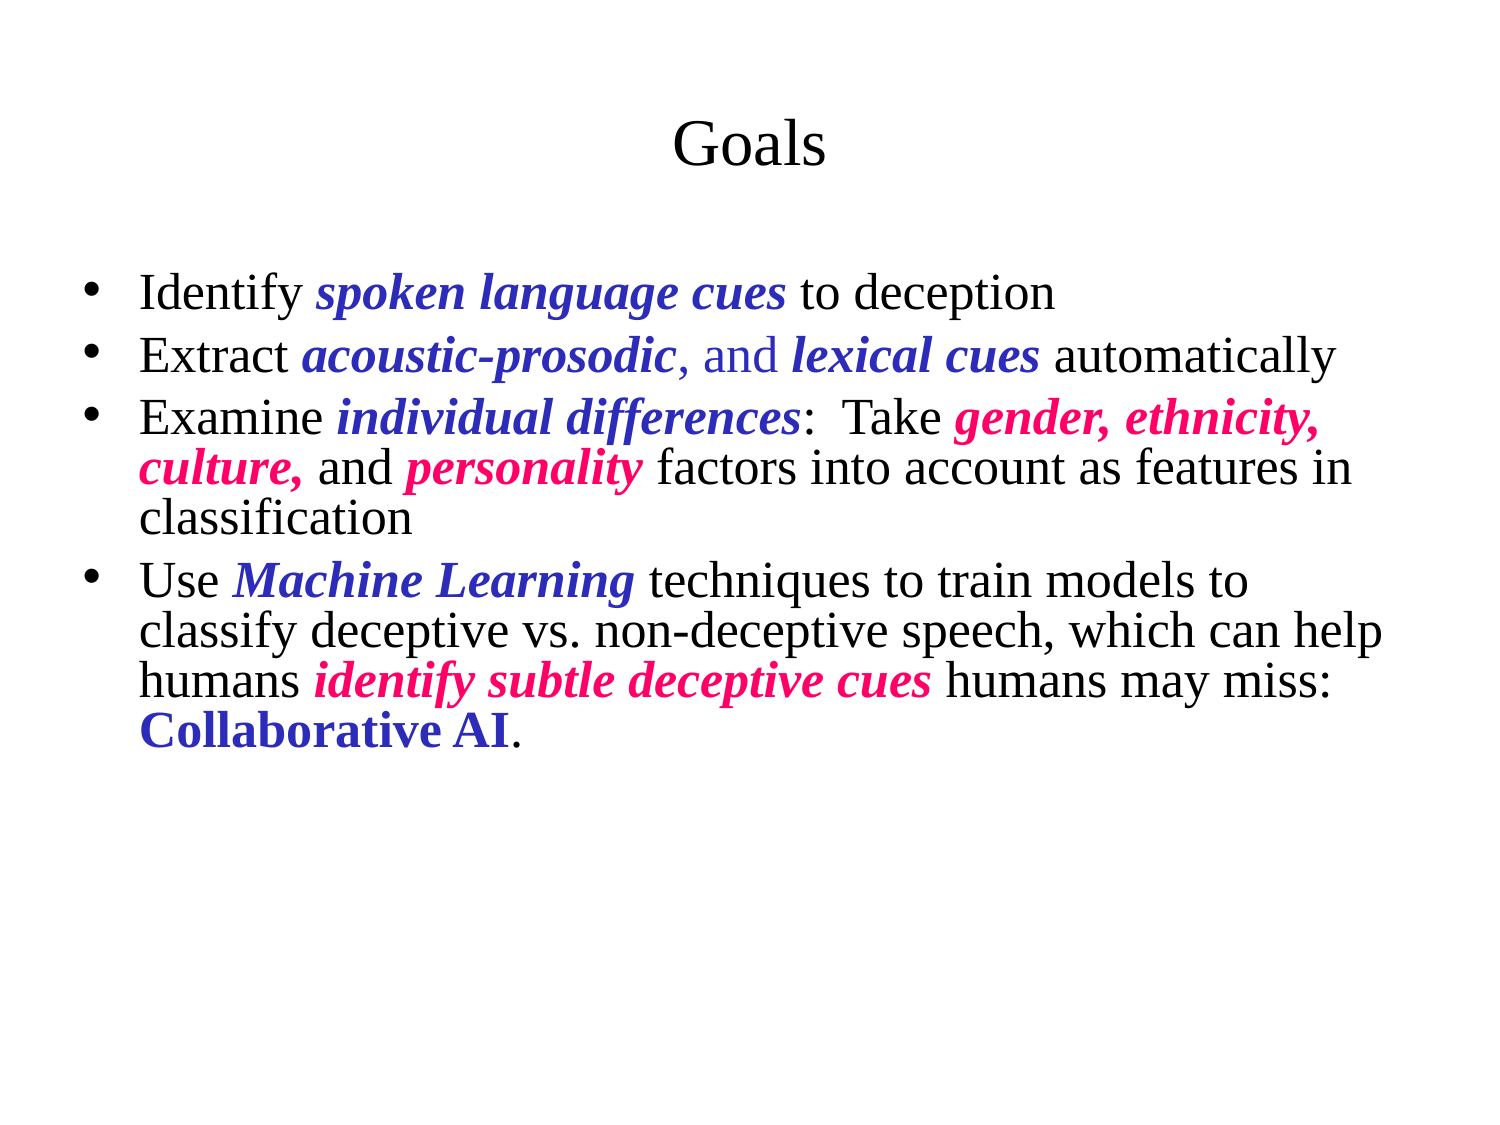

# Goals
Identify spoken language cues to deception
Extract acoustic-prosodic, and lexical cues automatically
Examine individual differences:  Take gender, ethnicity, culture, and personality factors into account as features in classification
Use Machine Learning techniques to train models to classify deceptive vs. non-deceptive speech, which can help humans identify subtle deceptive cues humans may miss: Collaborative AI.
6